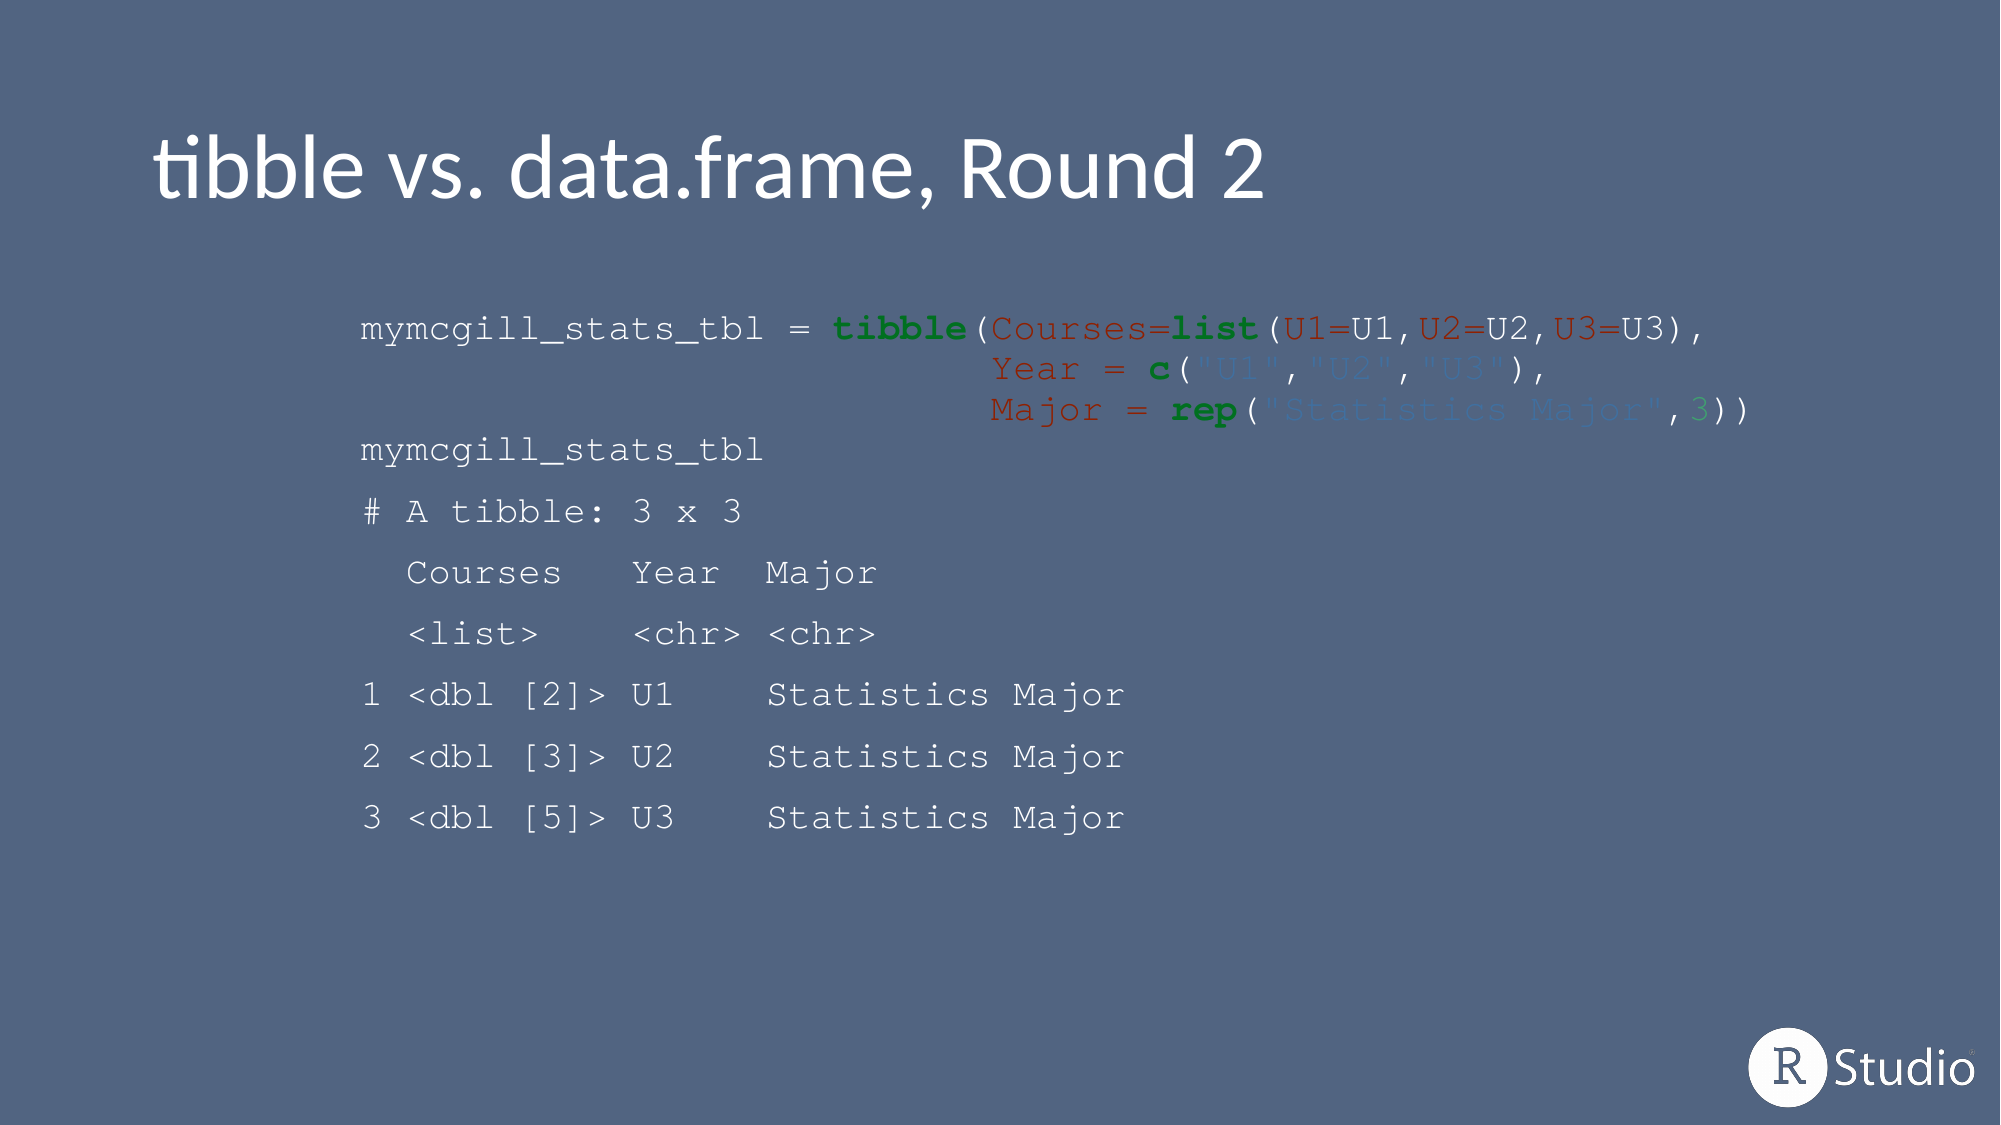

# tibble vs. data.frame, Round 2
mymcgill_stats_tbl = tibble(Courses=list(U1=U1,U2=U2,U3=U3),
                            Year = c("U1","U2","U3"),
                            Major = rep("Statistics Major",3))
mymcgill_stats_tbl
# A tibble: 3 x 3
  Courses   Year  Major
  <list>    <chr> <chr>
1 <dbl [2]> U1    Statistics Major
2 <dbl [3]> U2    Statistics Major
3 <dbl [5]> U3    Statistics Major